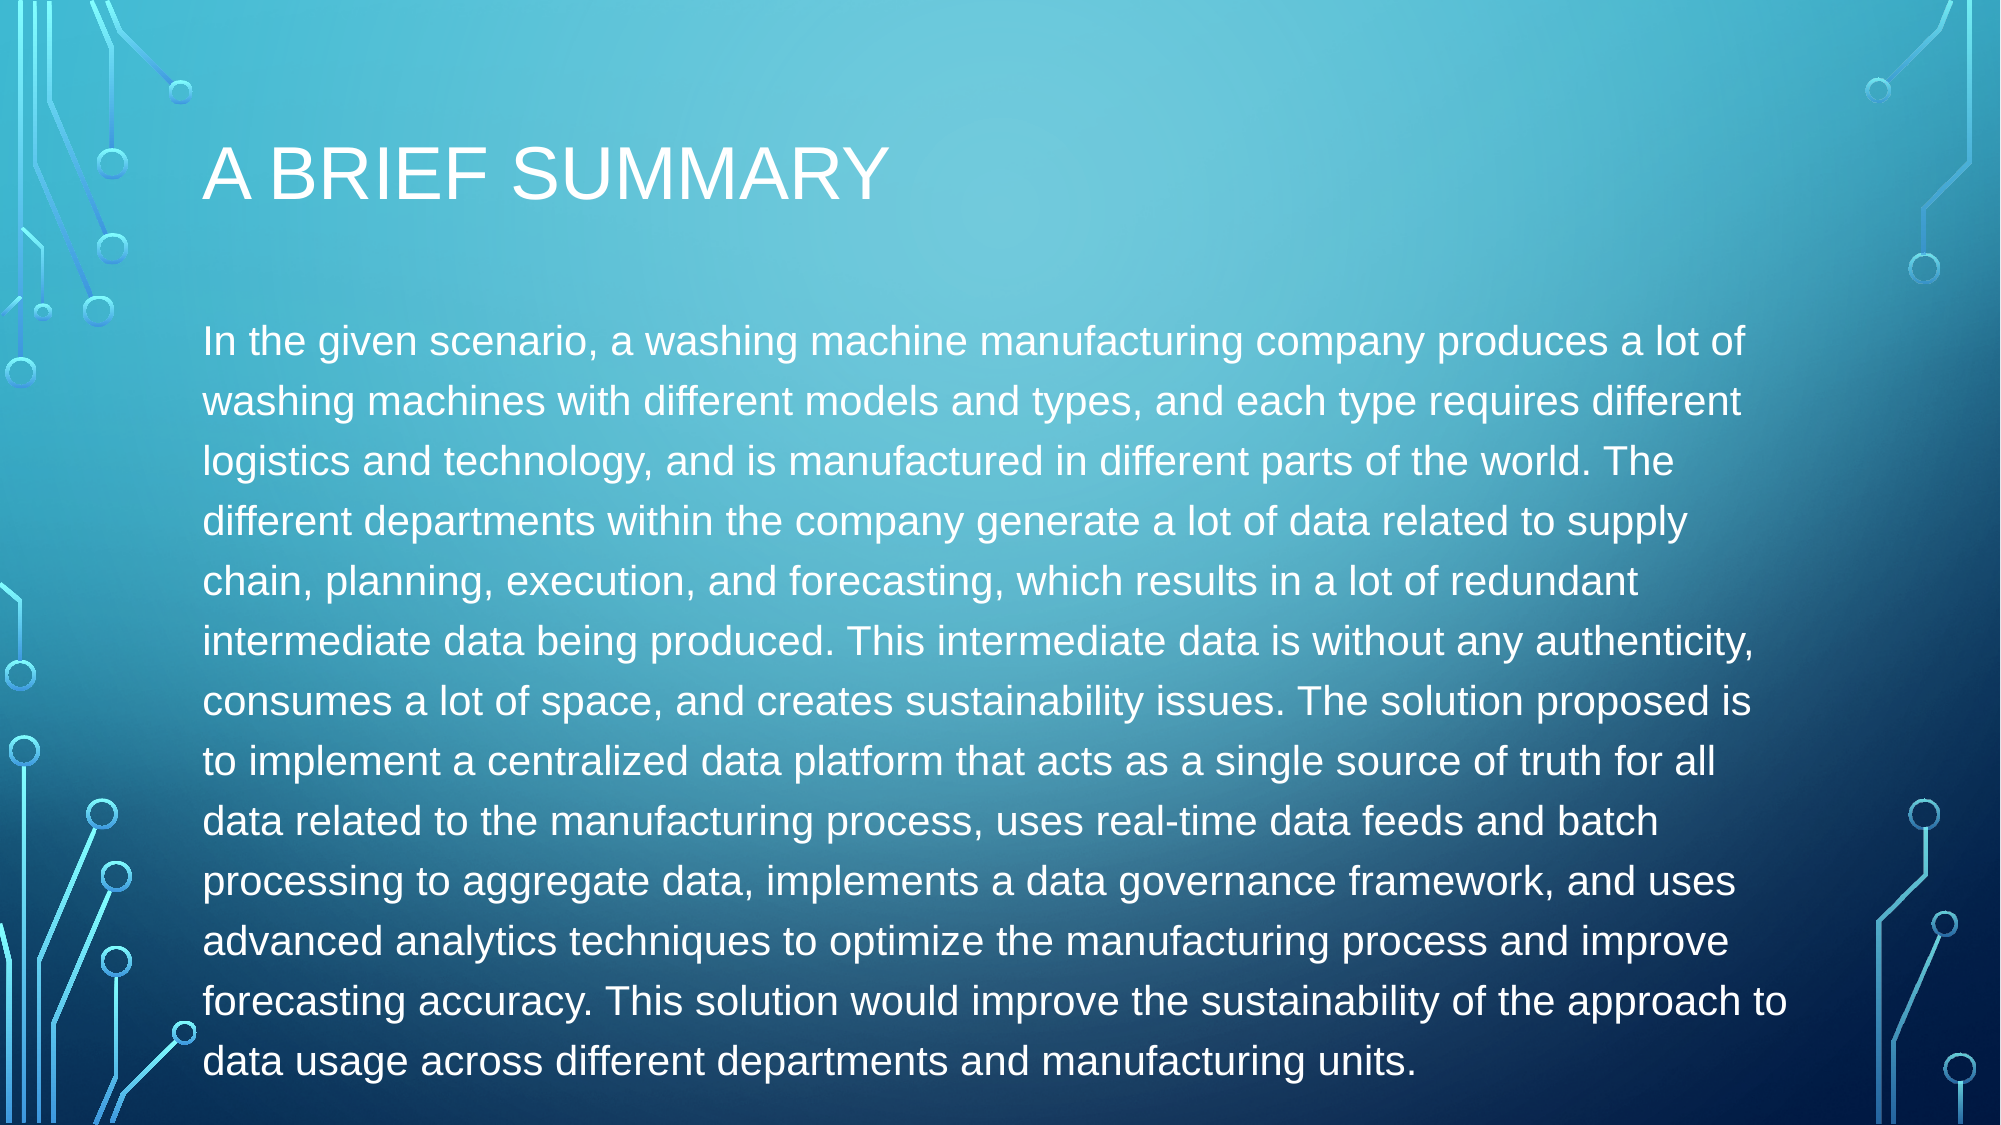

# A brief summary
In the given scenario, a washing machine manufacturing company produces a lot of washing machines with different models and types, and each type requires different logistics and technology, and is manufactured in different parts of the world. The different departments within the company generate a lot of data related to supply chain, planning, execution, and forecasting, which results in a lot of redundant intermediate data being produced. This intermediate data is without any authenticity, consumes a lot of space, and creates sustainability issues. The solution proposed is to implement a centralized data platform that acts as a single source of truth for all data related to the manufacturing process, uses real-time data feeds and batch processing to aggregate data, implements a data governance framework, and uses advanced analytics techniques to optimize the manufacturing process and improve forecasting accuracy. This solution would improve the sustainability of the approach to data usage across different departments and manufacturing units.